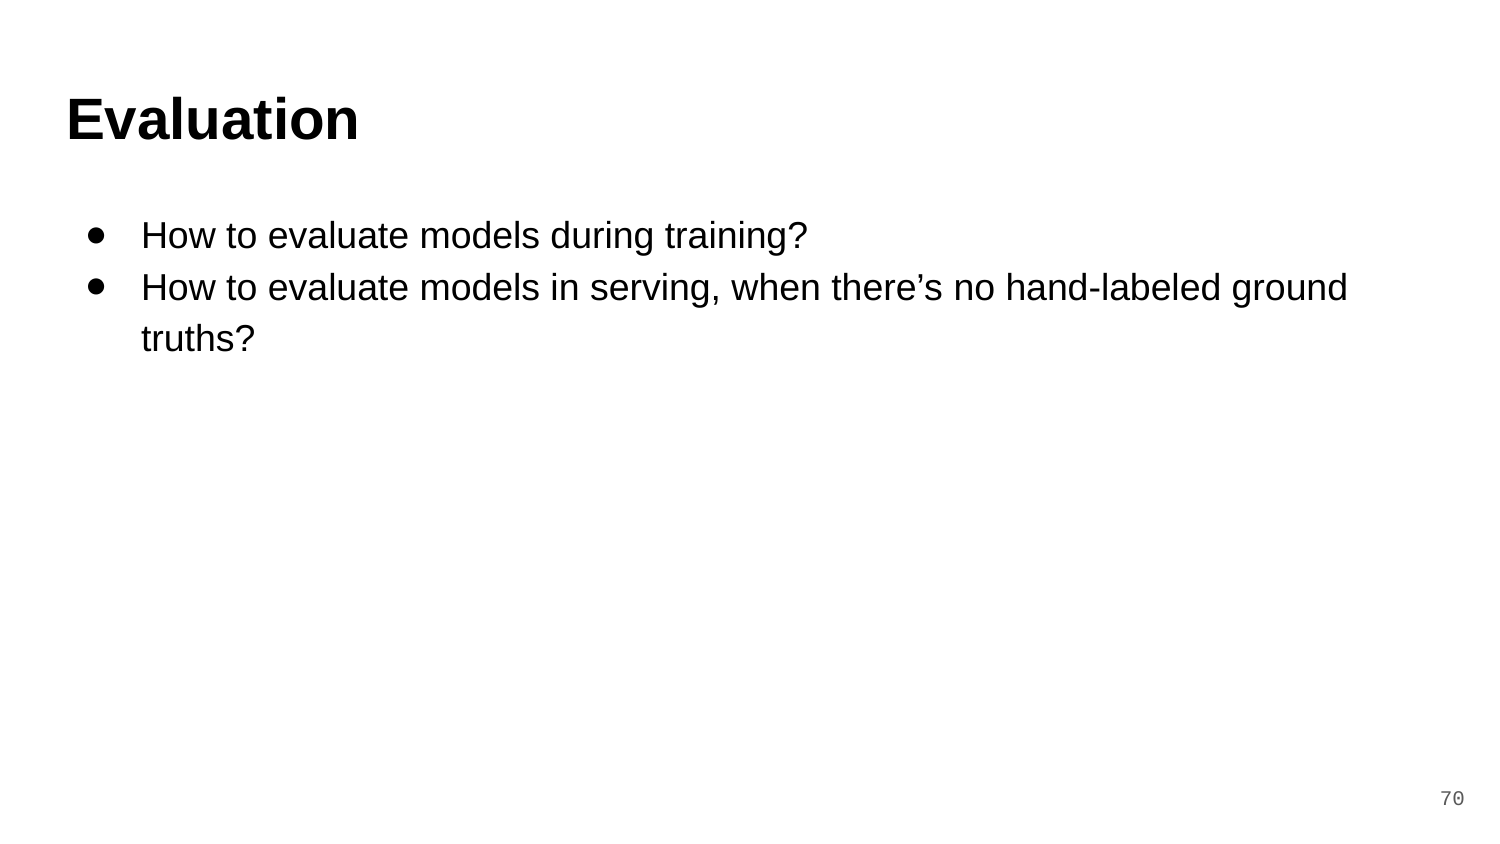

# Evaluation
How to evaluate models during training?
How to evaluate models in serving, when there’s no hand-labeled ground truths?
70